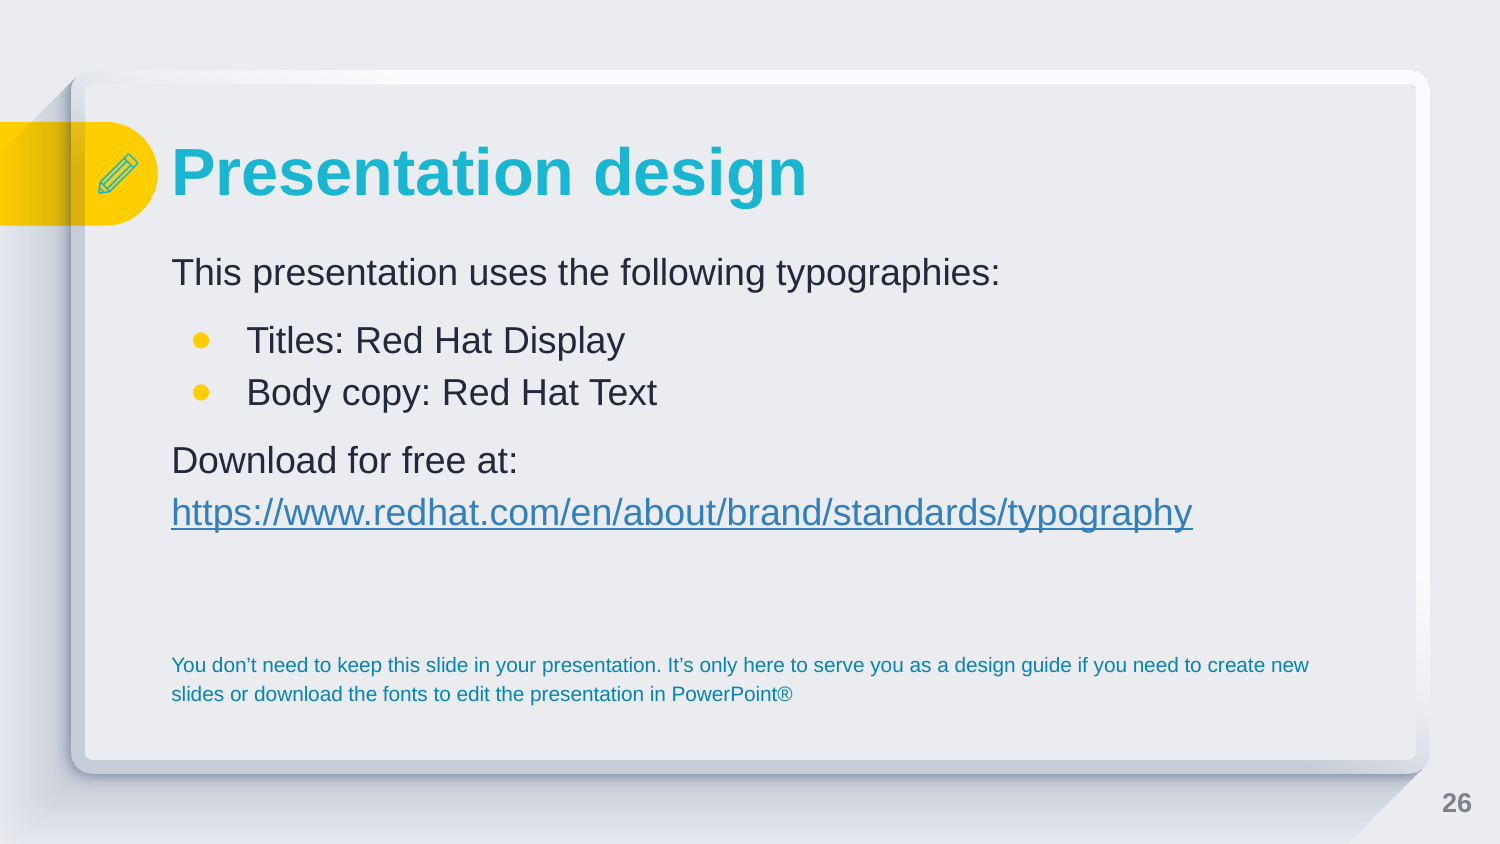

# Presentation design

This presentation uses the following typographies:
Titles: Red Hat Display
Body copy: Red Hat Text
Download for free at:
https://www.redhat.com/en/about/brand/standards/typography

You don’t need to keep this slide in your presentation. It’s only here to serve you as a design guide if you need to create new slides or download the fonts to edit the presentation in PowerPoint®

26